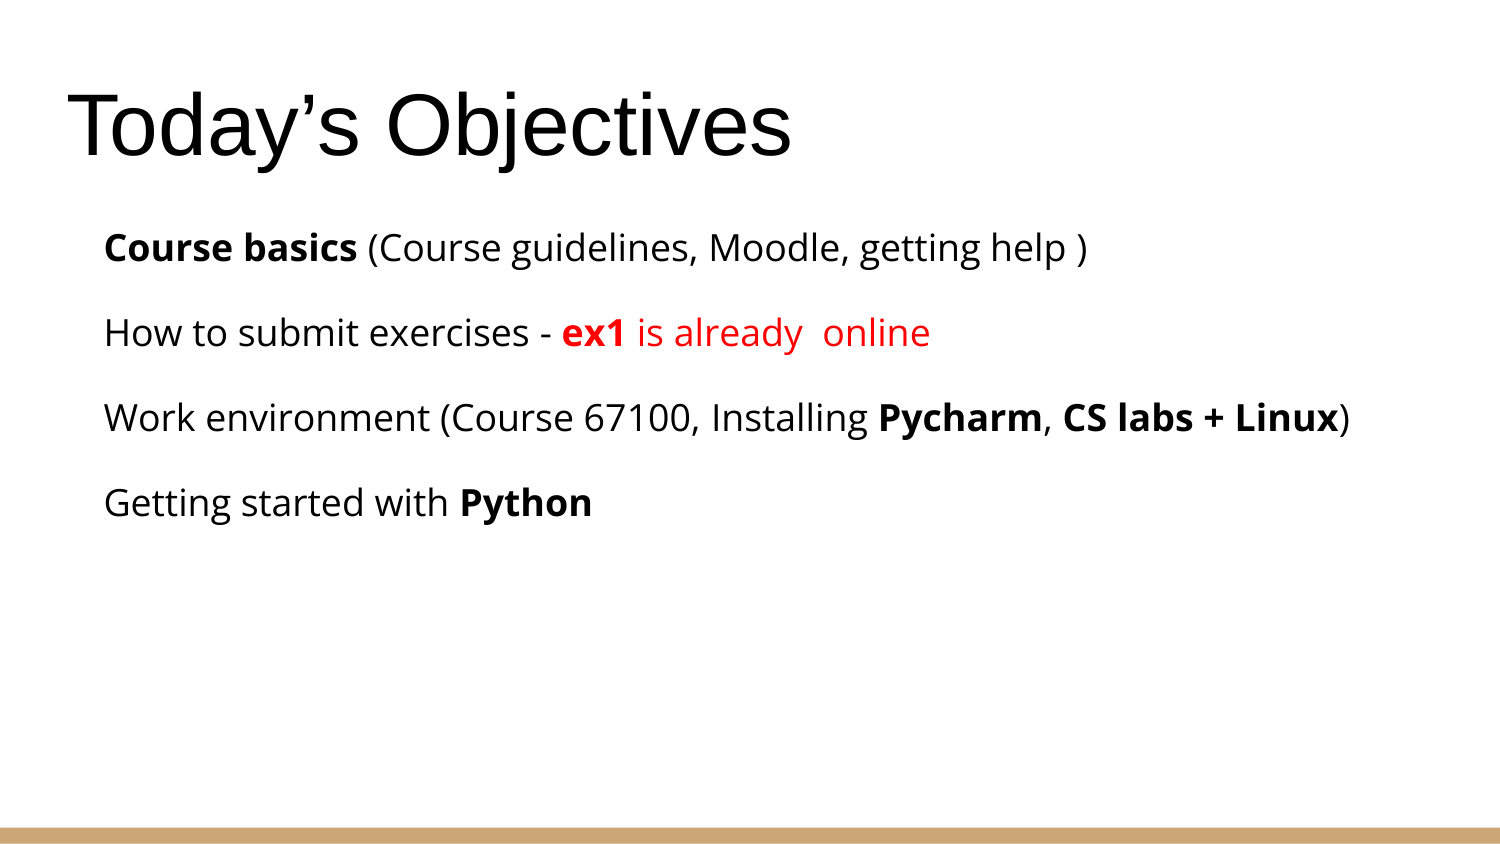

# Today’s Objectives
Course basics (Course guidelines, Moodle, getting help )
How to submit exercises - ex1 is already  online
Work environment (Course 67100, Installing Pycharm, CS labs + Linux)
Getting started with Python